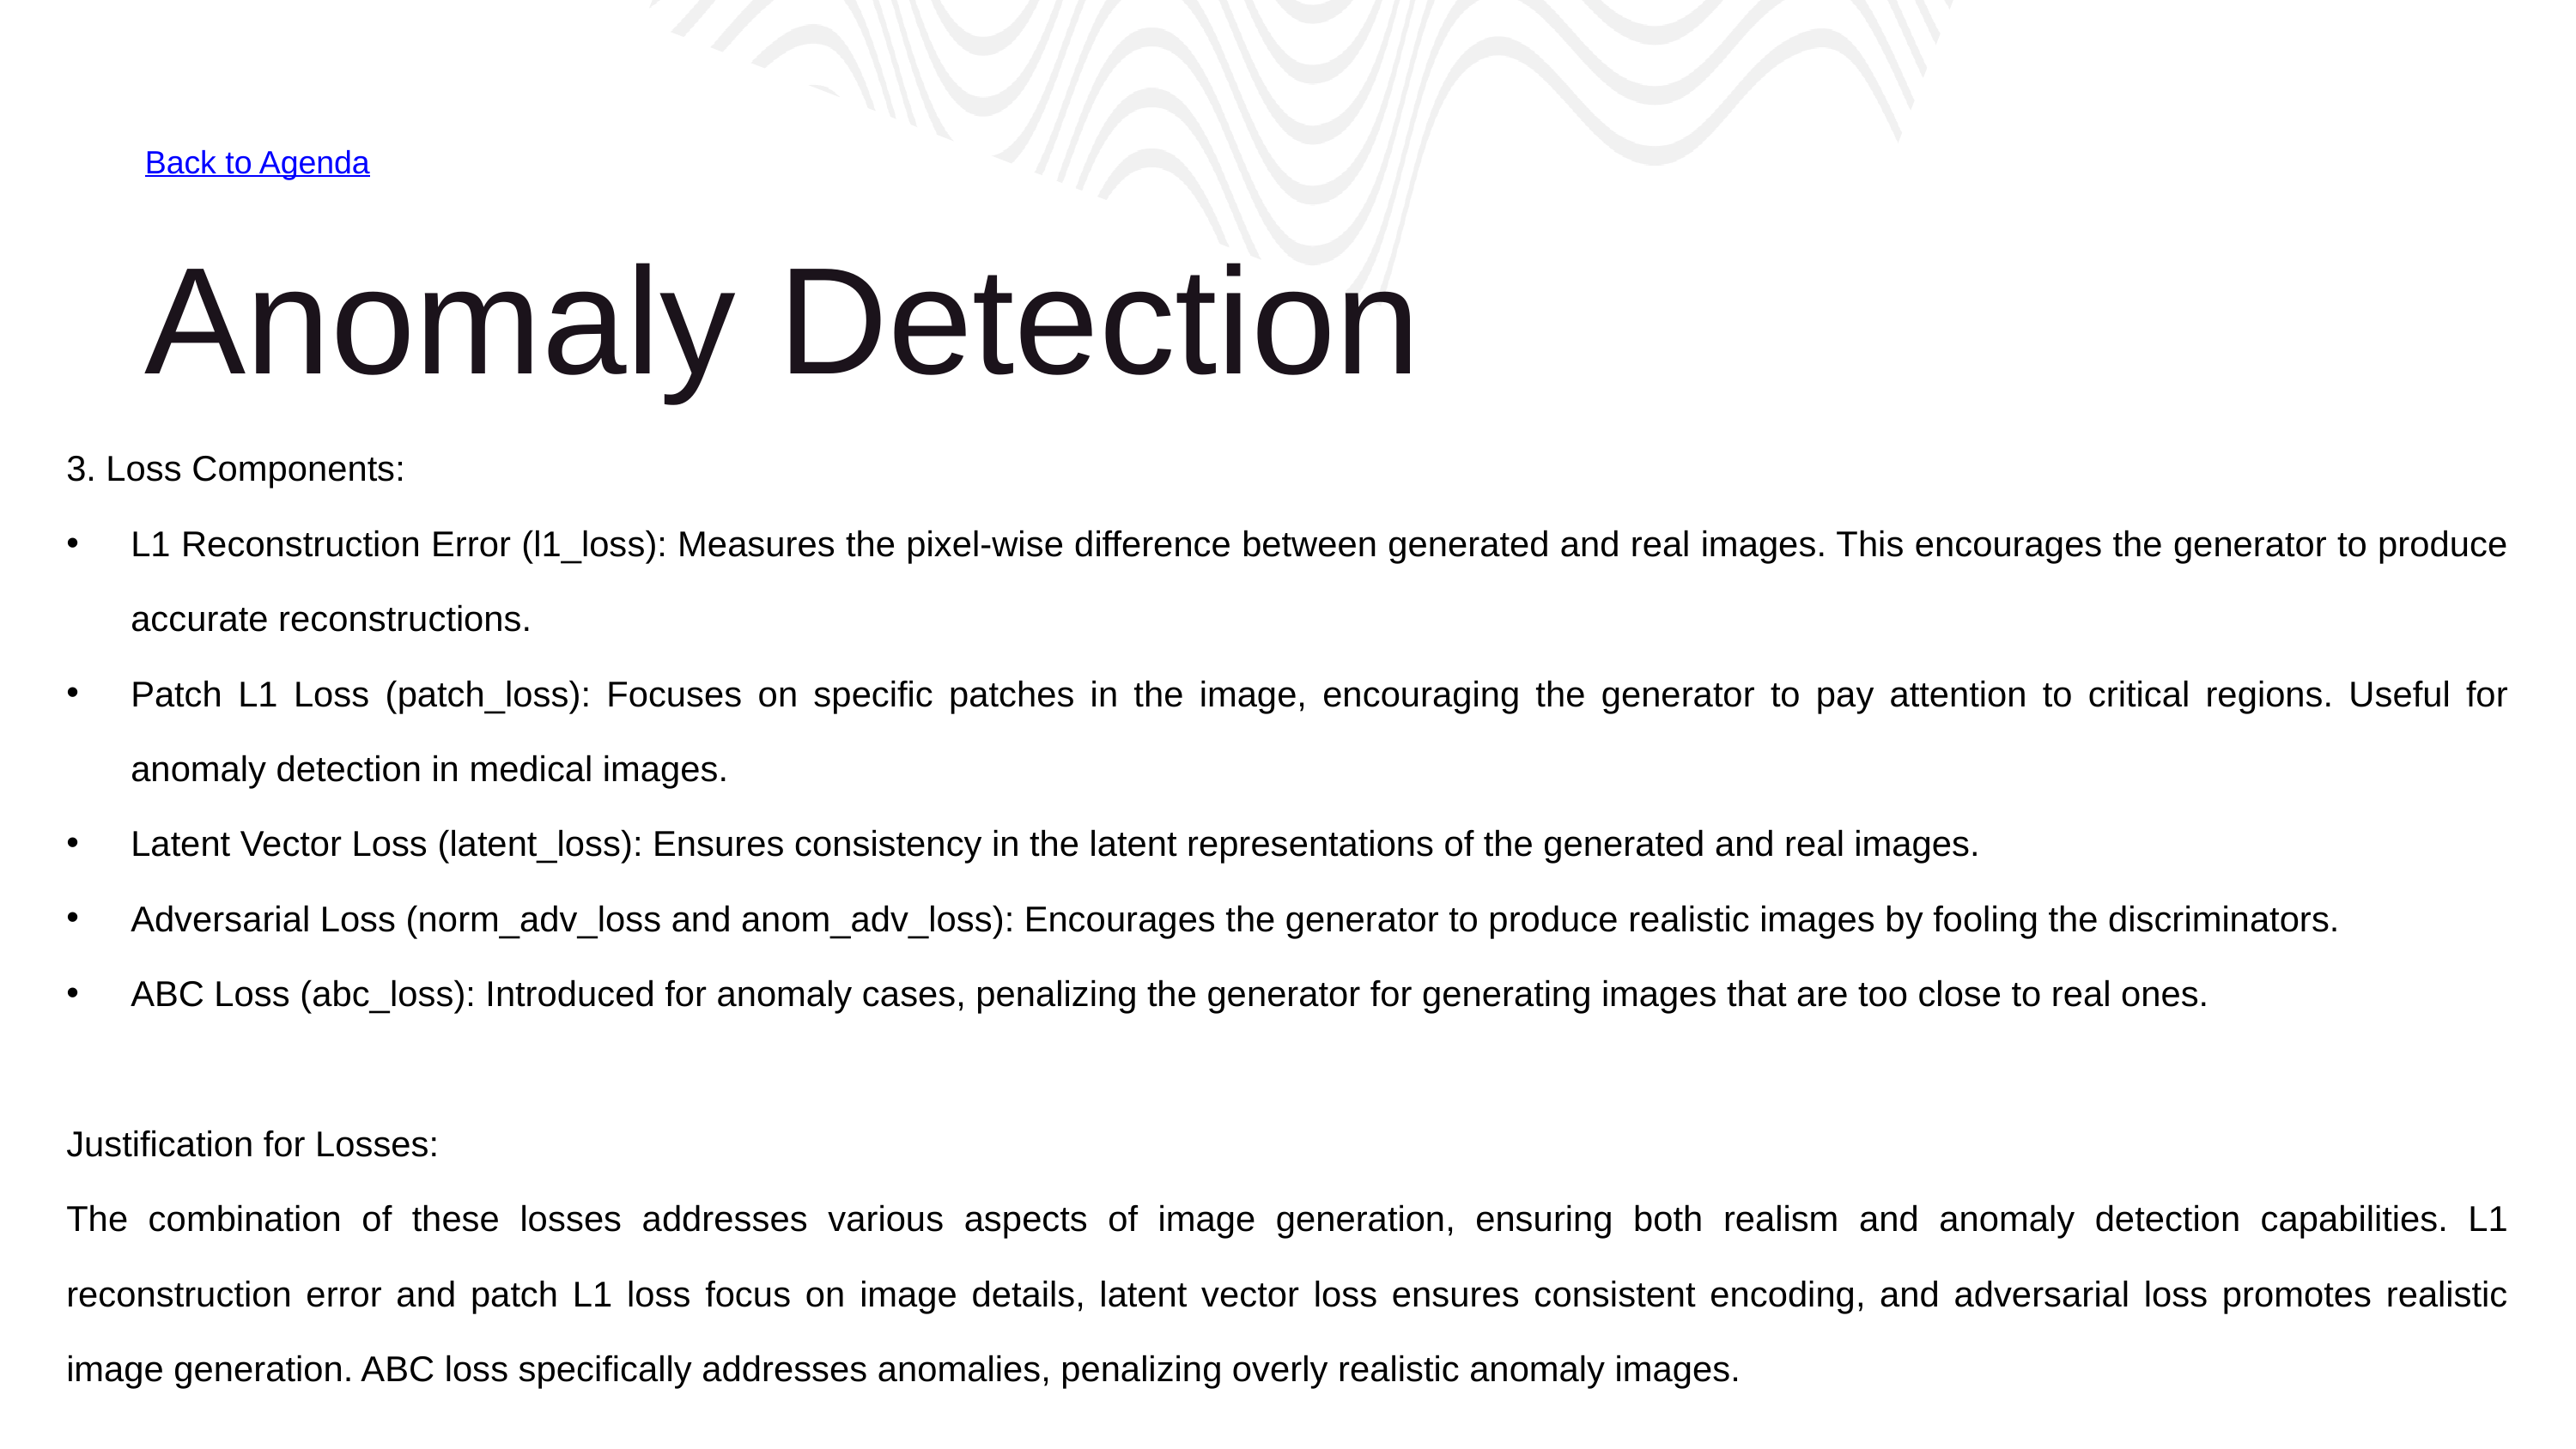

Back to Agenda
Anomaly Detection
3. Loss Components:
L1 Reconstruction Error (l1_loss): Measures the pixel-wise difference between generated and real images. This encourages the generator to produce accurate reconstructions.
Patch L1 Loss (patch_loss): Focuses on specific patches in the image, encouraging the generator to pay attention to critical regions. Useful for anomaly detection in medical images.
Latent Vector Loss (latent_loss): Ensures consistency in the latent representations of the generated and real images.
Adversarial Loss (norm_adv_loss and anom_adv_loss): Encourages the generator to produce realistic images by fooling the discriminators.
ABC Loss (abc_loss): Introduced for anomaly cases, penalizing the generator for generating images that are too close to real ones.

Justification for Losses:
The combination of these losses addresses various aspects of image generation, ensuring both realism and anomaly detection capabilities. L1 reconstruction error and patch L1 loss focus on image details, latent vector loss ensures consistent encoding, and adversarial loss promotes realistic image generation. ABC loss specifically addresses anomalies, penalizing overly realistic anomaly images.